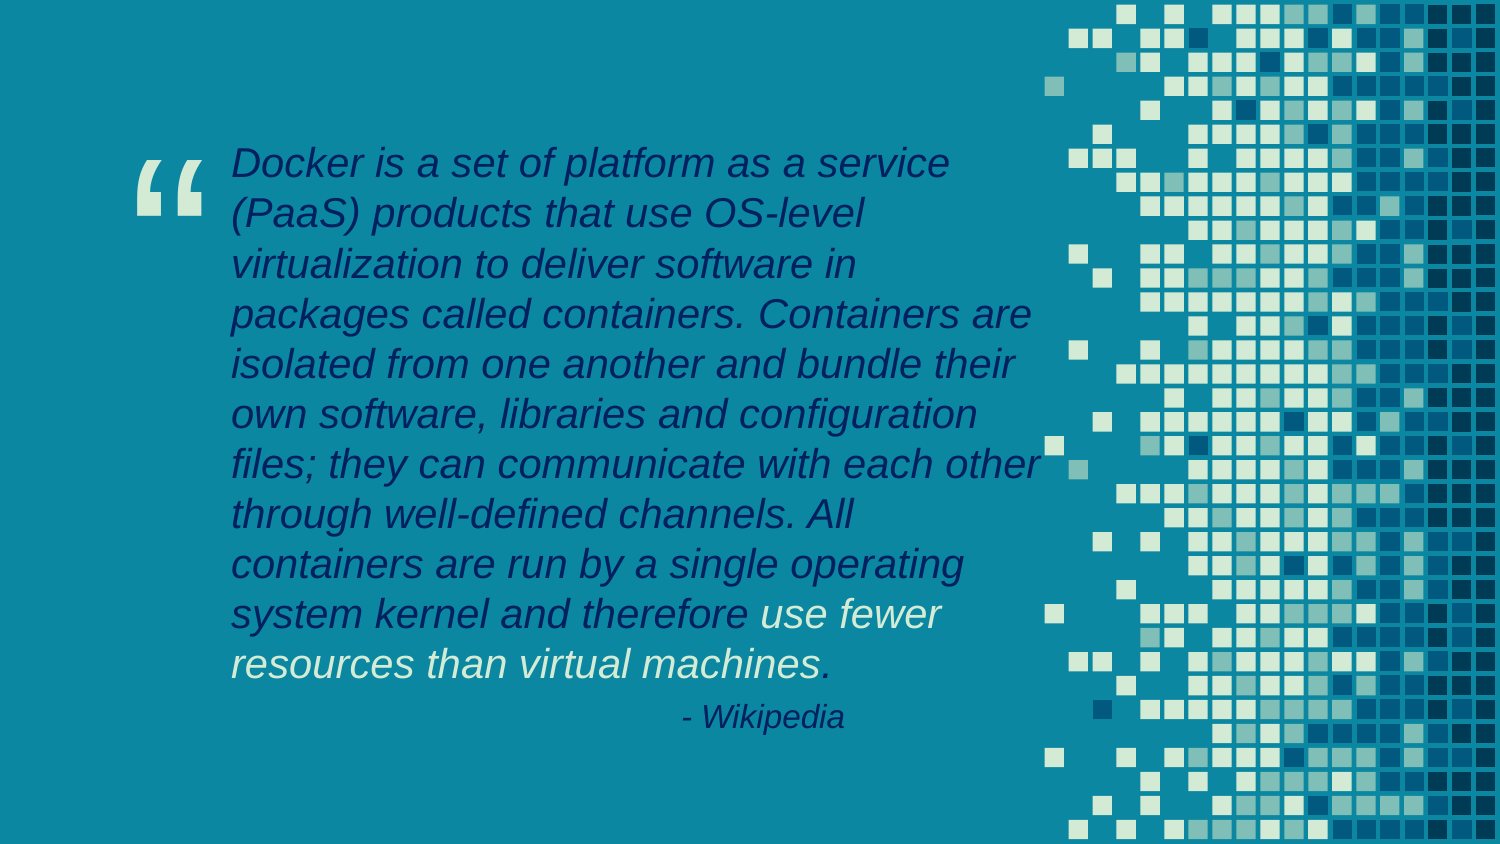

Docker is a set of platform as a service (PaaS) products that use OS-level virtualization to deliver software in packages called containers. Containers are isolated from one another and bundle their own software, libraries and configuration files; they can communicate with each other through well-defined channels. All containers are run by a single operating system kernel and therefore use fewer resources than virtual machines.
			- Wikipedia